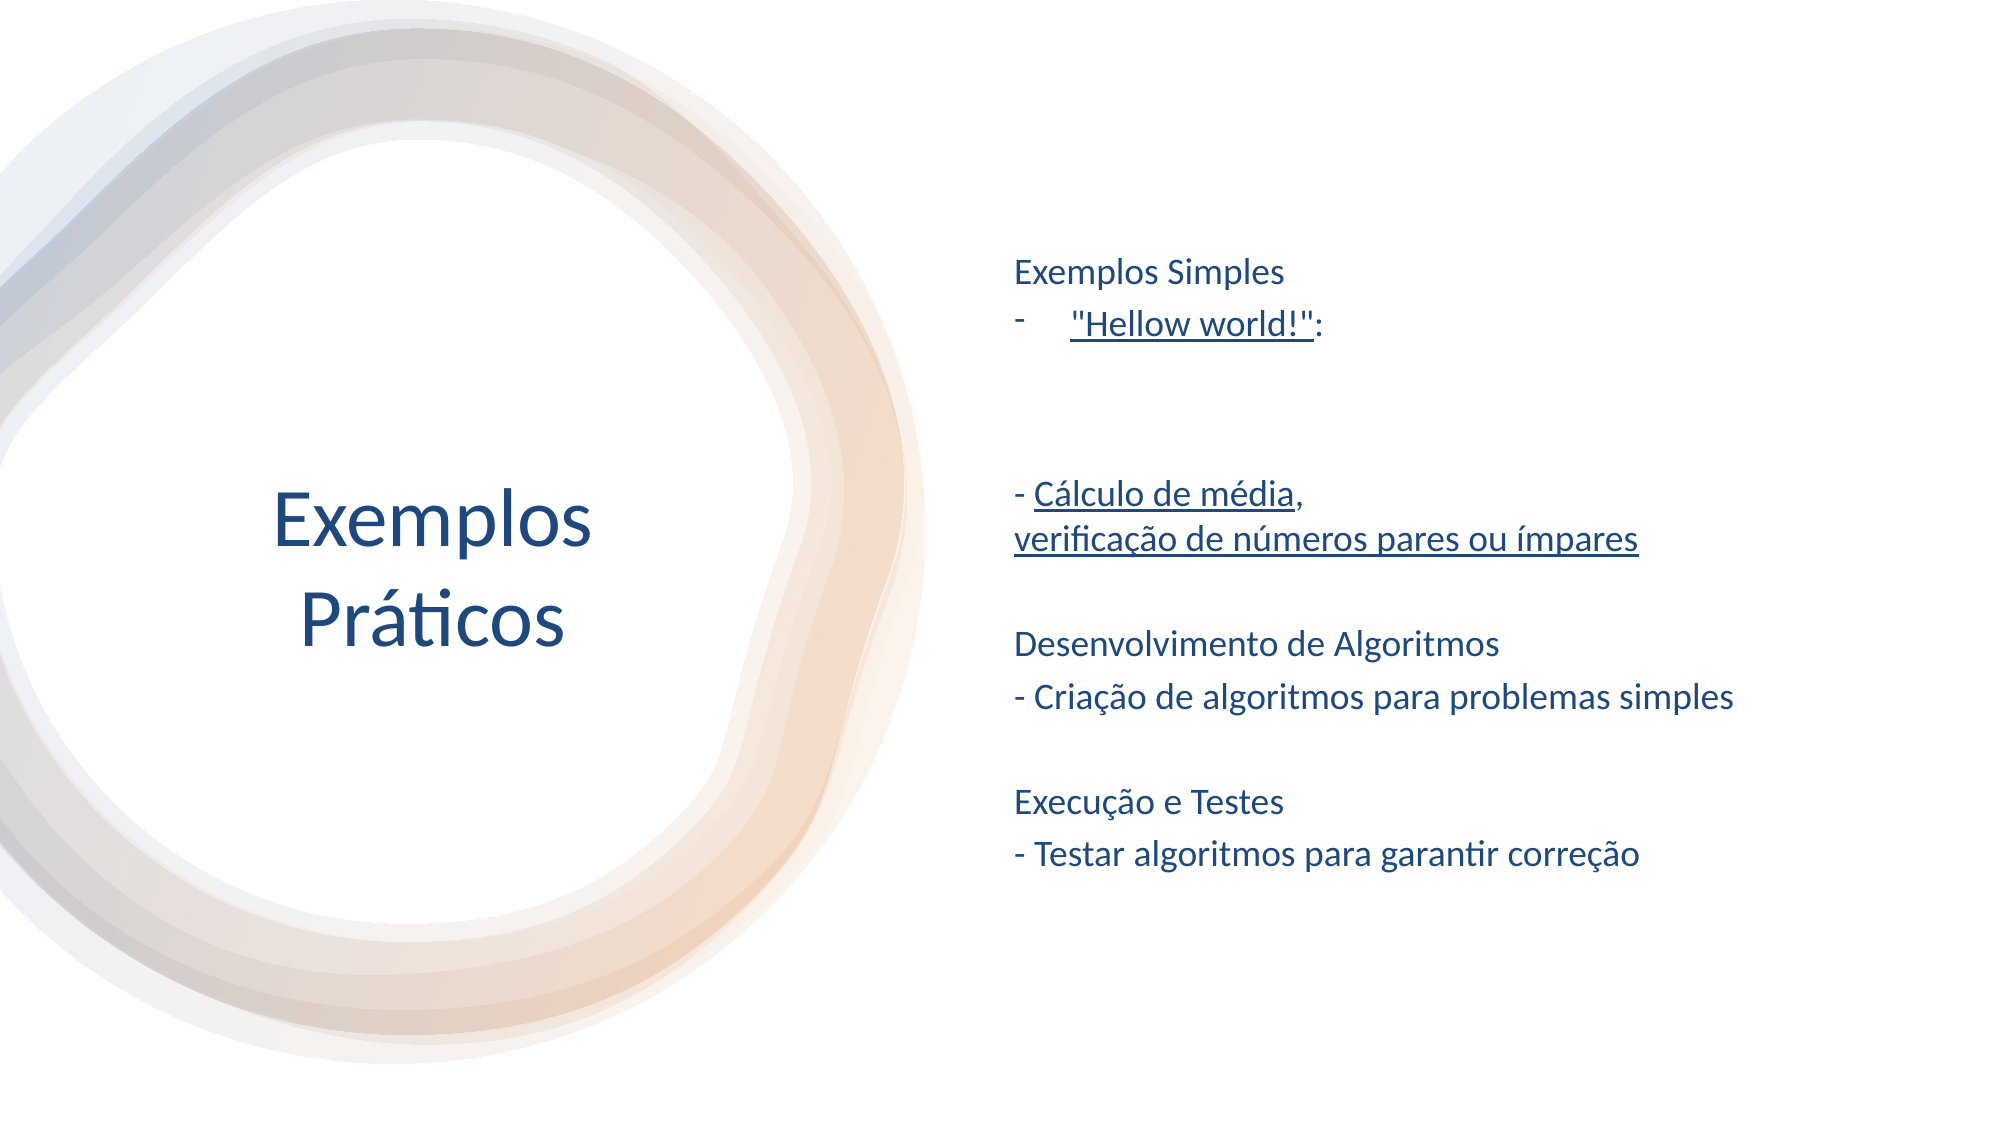

Exemplos Simples
"Hellow world!":

- Cálculo de média, verificação de números pares ou ímpares

Desenvolvimento de Algoritmos
- Criação de algoritmos para problemas simples

Execução e Testes
- Testar algoritmos para garantir correção
# Exemplos Práticos